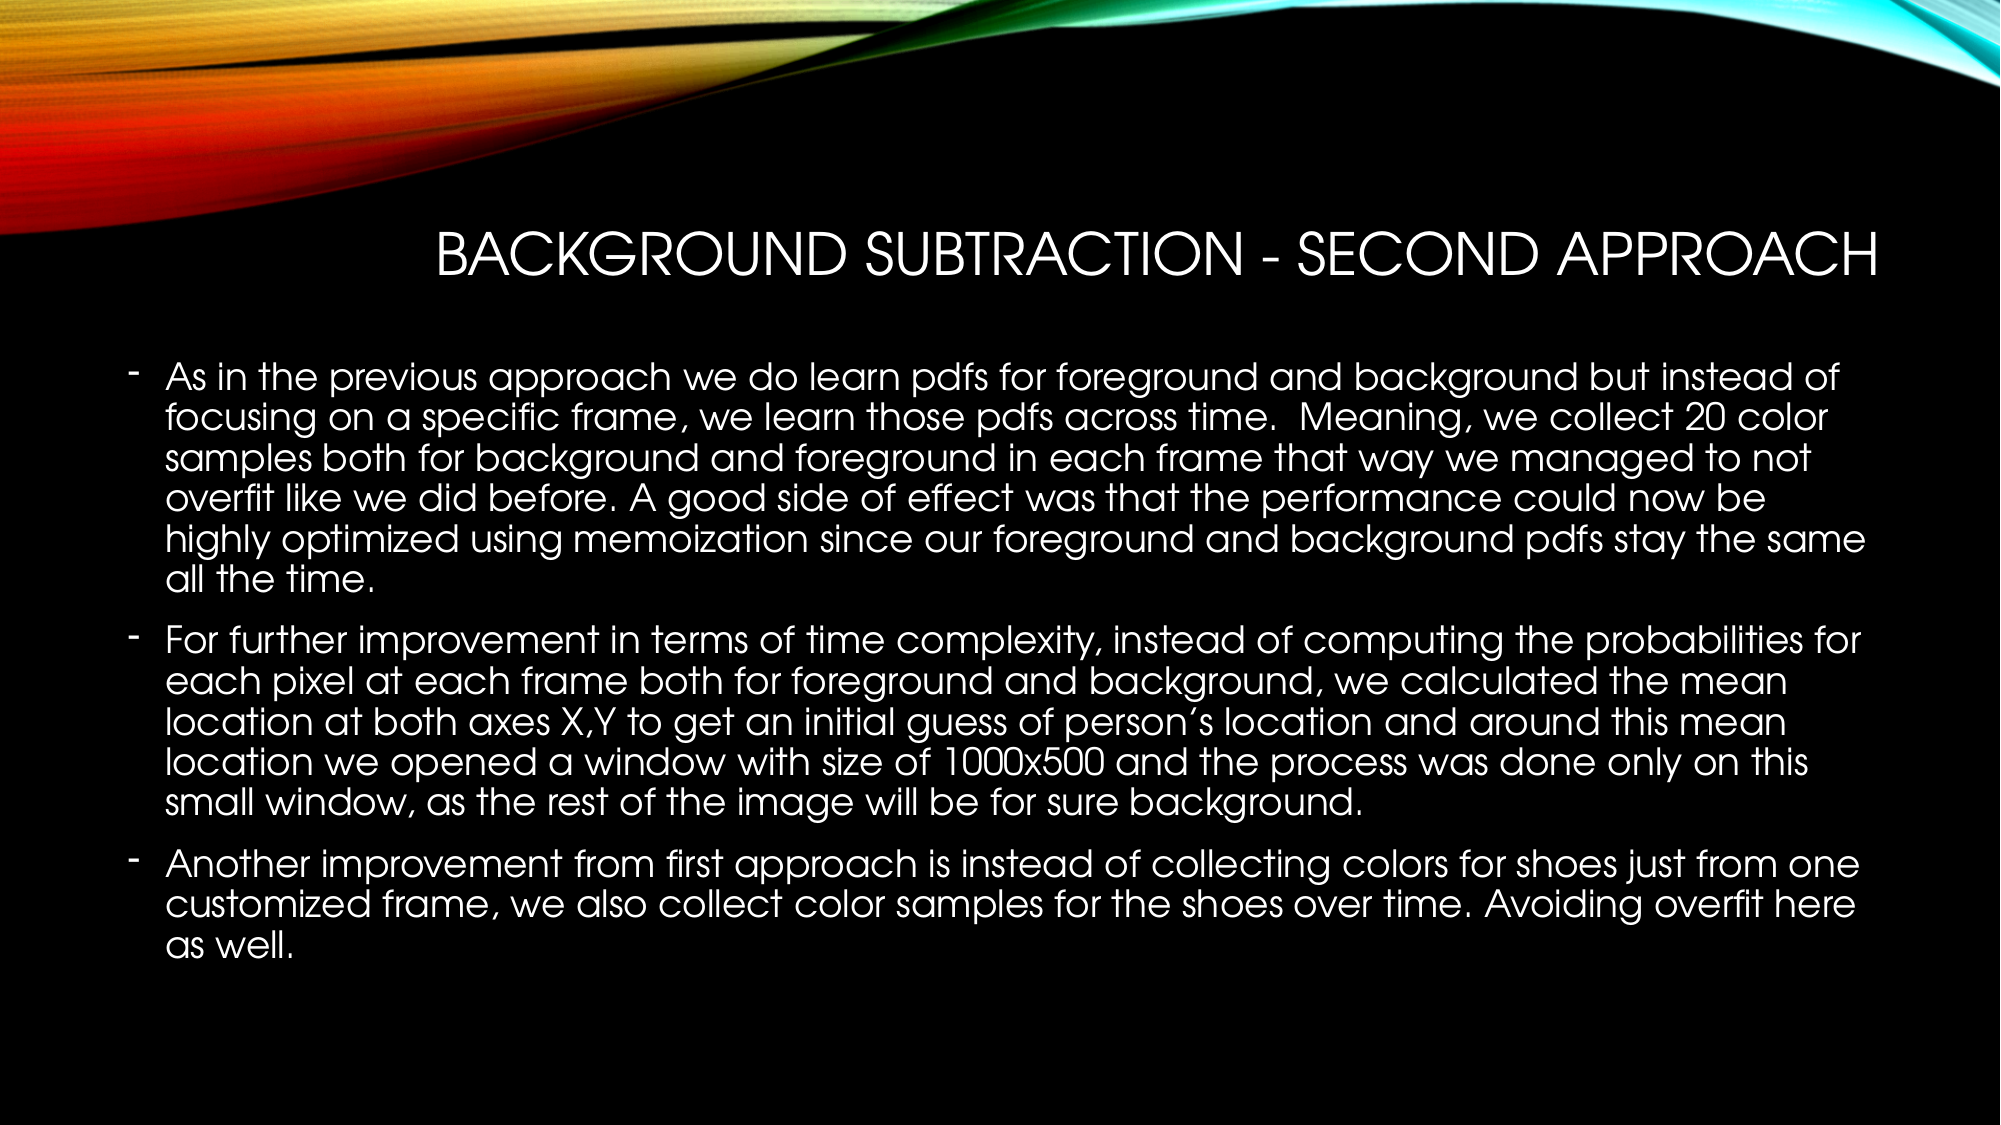

BACKGROUND subtraction - SECOND approach
As in the previous approach we do learn pdfs for foreground and background but instead of focusing on a specific frame, we learn those pdfs across time.  Meaning, we collect 20 color samples both for background and foreground in each frame that way we managed to not overfit like we did before. A good side of effect was that the performance could now be highly optimized using memoization since our foreground and background pdfs stay the same all the time.
For further improvement in terms of time complexity, instead of computing the probabilities for each pixel at each frame both for foreground and background, we calculated the mean location at both axes X,Y to get an initial guess of person’s location and around this mean location we opened a window with size of 1000x500 and the process was done only on this small window, as the rest of the image will be for sure background.
Another improvement from first approach is instead of collecting colors for shoes just from one customized frame, we also collect color samples for the shoes over time. Avoiding overfit here as well.